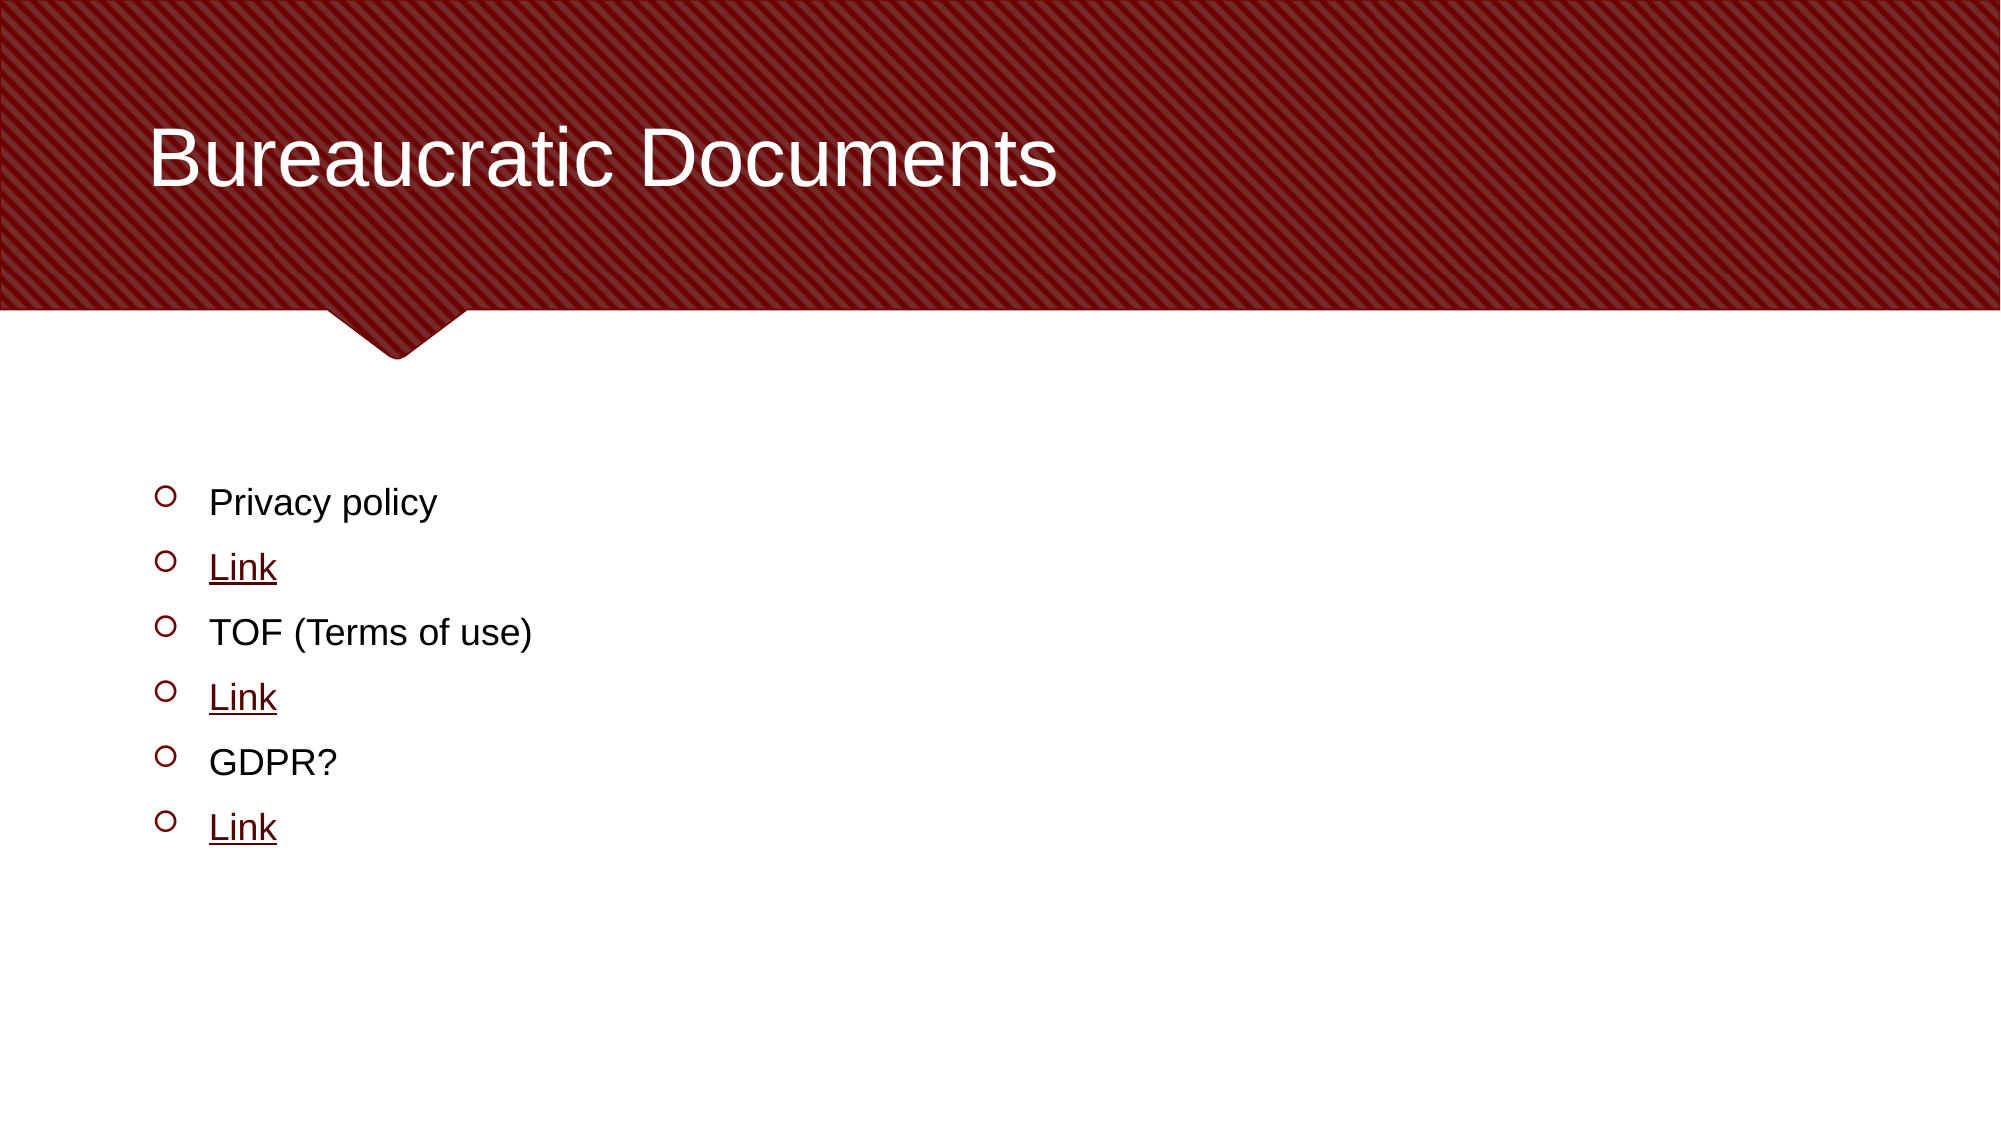

# Bureaucratic Documents
Privacy policy
Link
TOF (Terms of use)
Link
GDPR?
Link